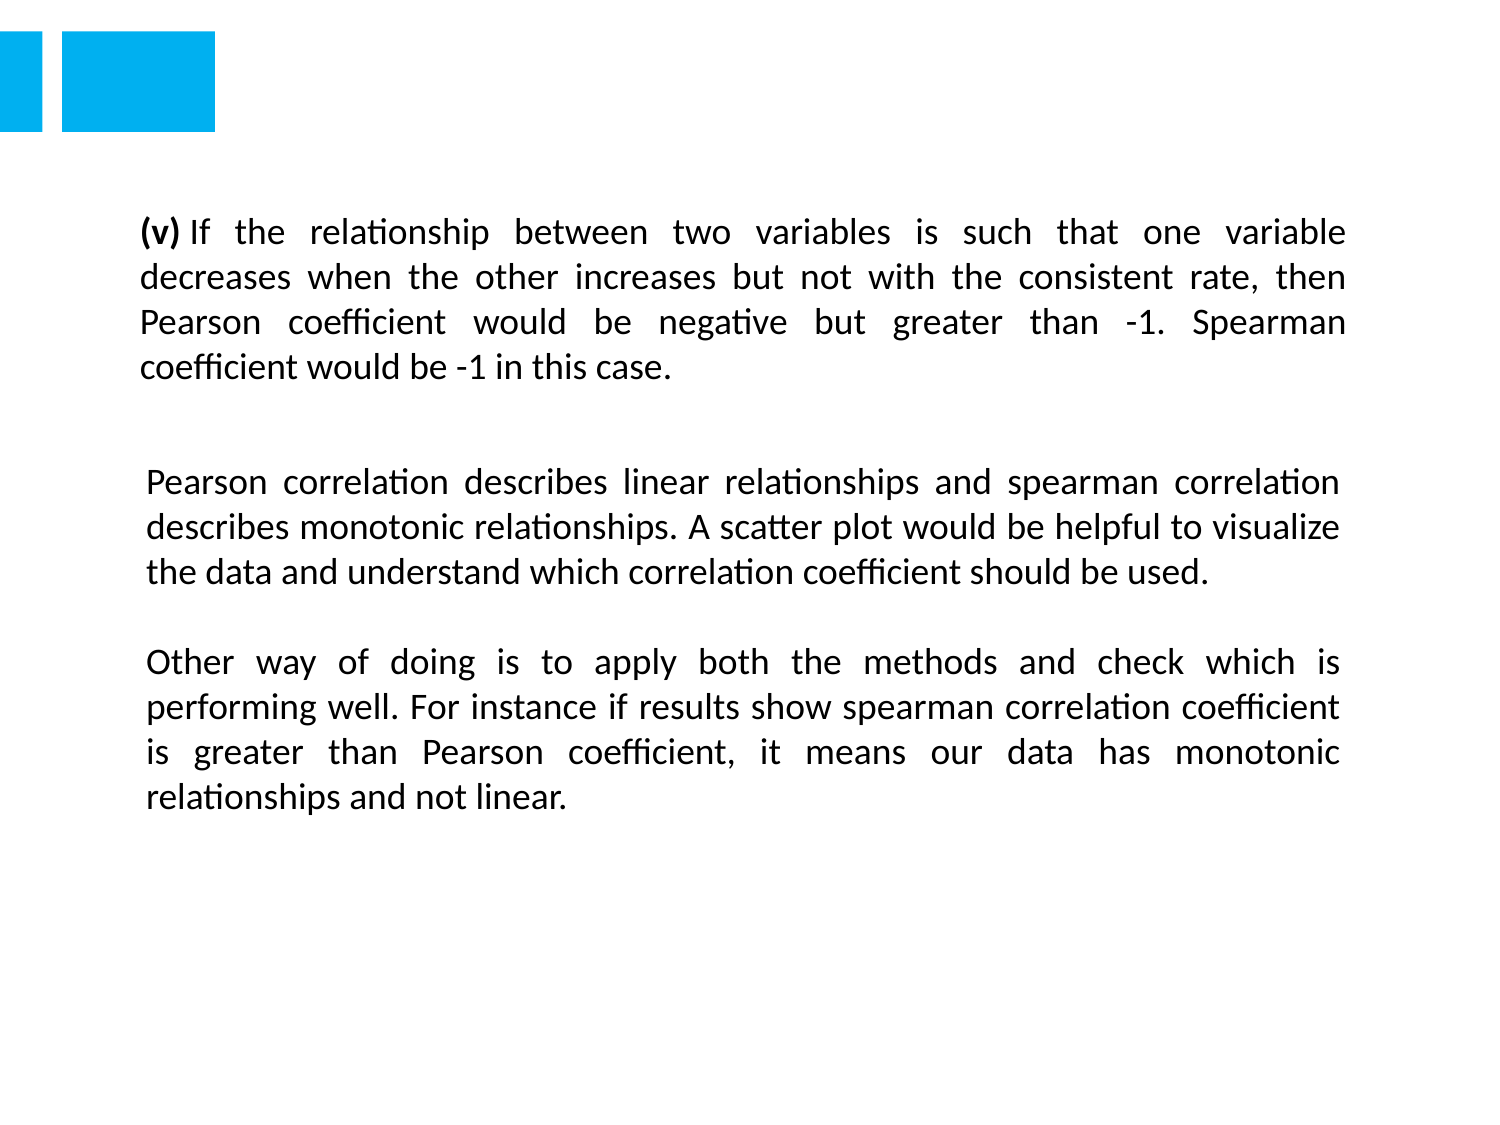

(v) If the relationship between two variables is such that one variable decreases when the other increases but not with the consistent rate, then Pearson coefficient would be negative but greater than -1. Spearman coefficient would be -1 in this case.
Pearson correlation describes linear relationships and spearman correlation describes monotonic relationships. A scatter plot would be helpful to visualize the data and understand which correlation coefficient should be used.

Other way of doing is to apply both the methods and check which is performing well. For instance if results show spearman correlation coefficient is greater than Pearson coefficient, it means our data has monotonic relationships and not linear.